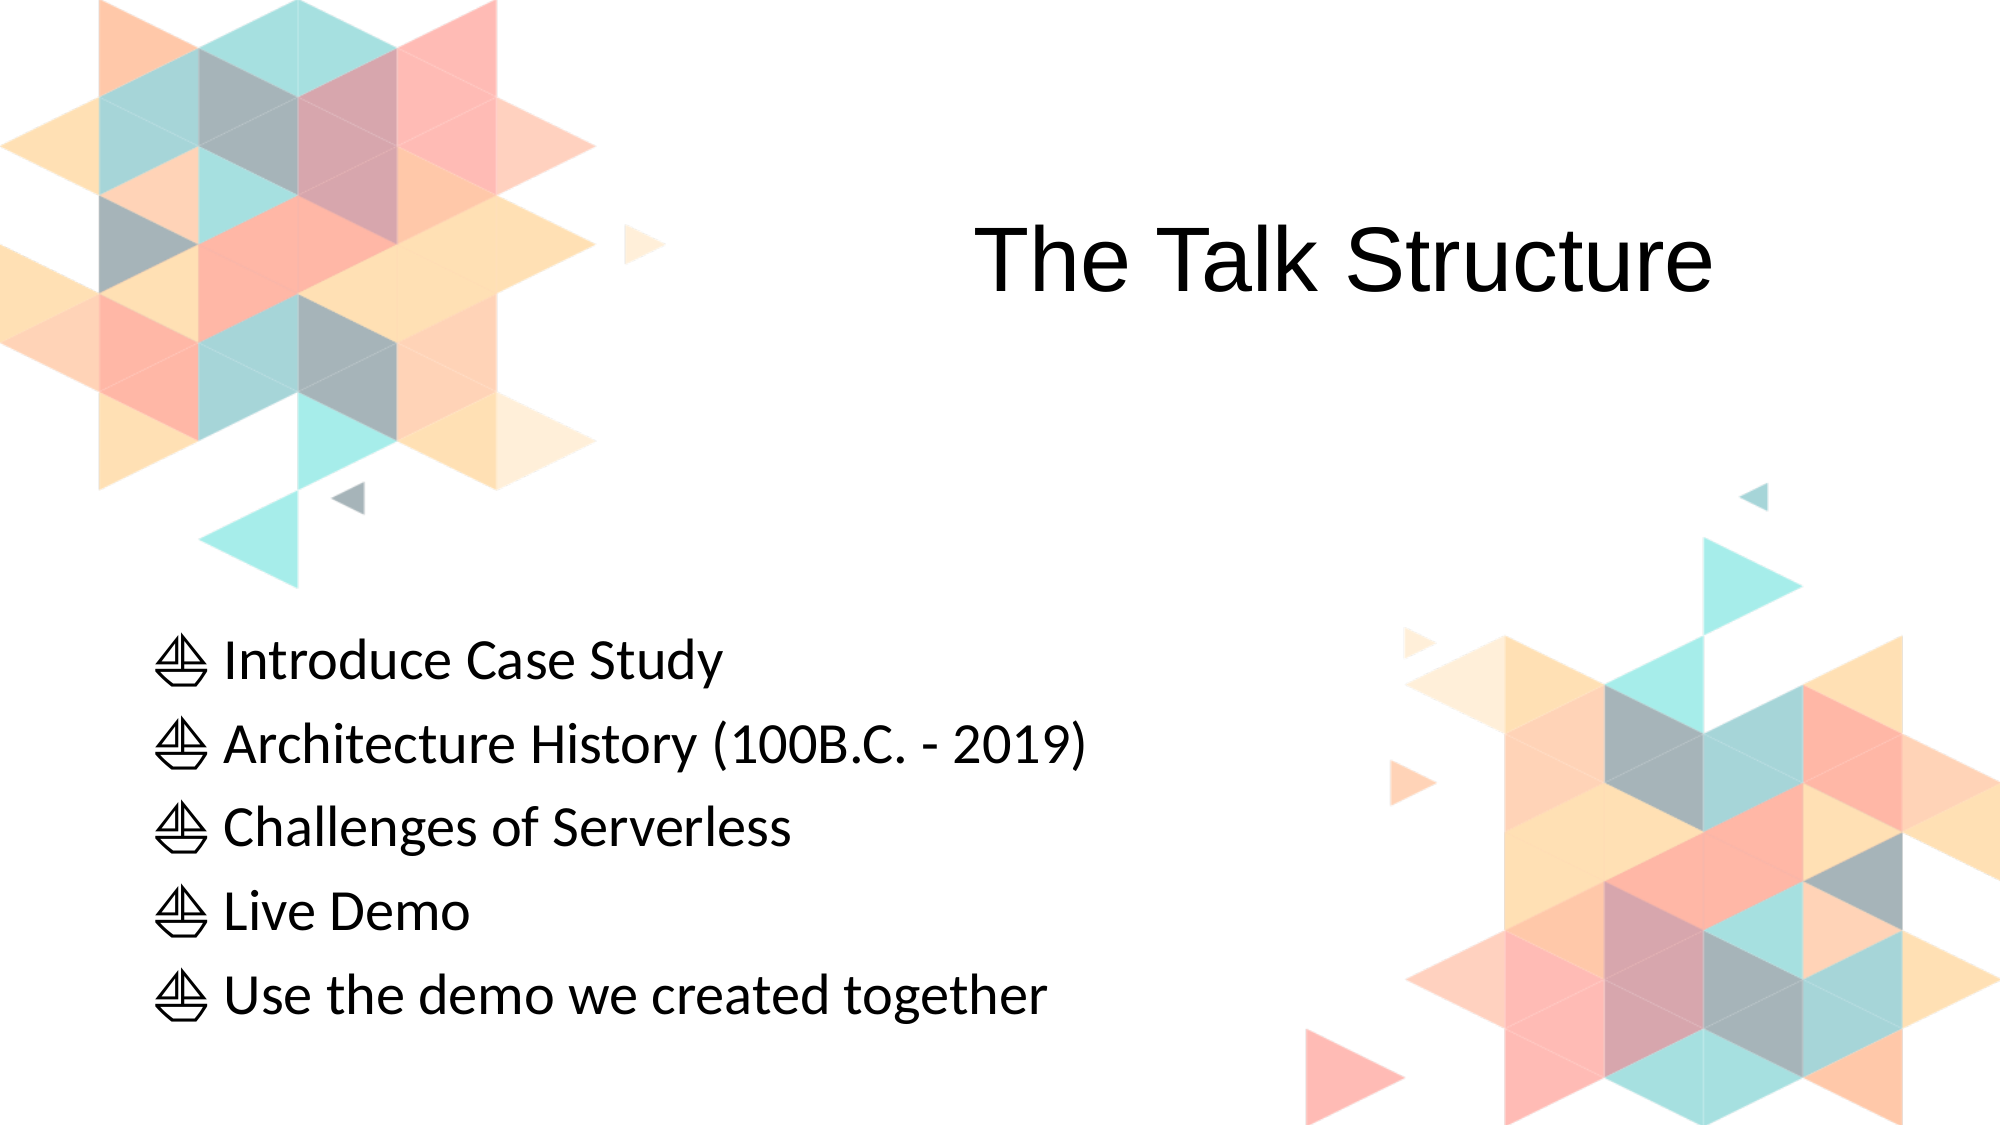

# The Talk Structure
 Introduce Case Study
 Architecture History (100B.C. - 2019)
 Challenges of Serverless
 Live Demo
 Use the demo we created together